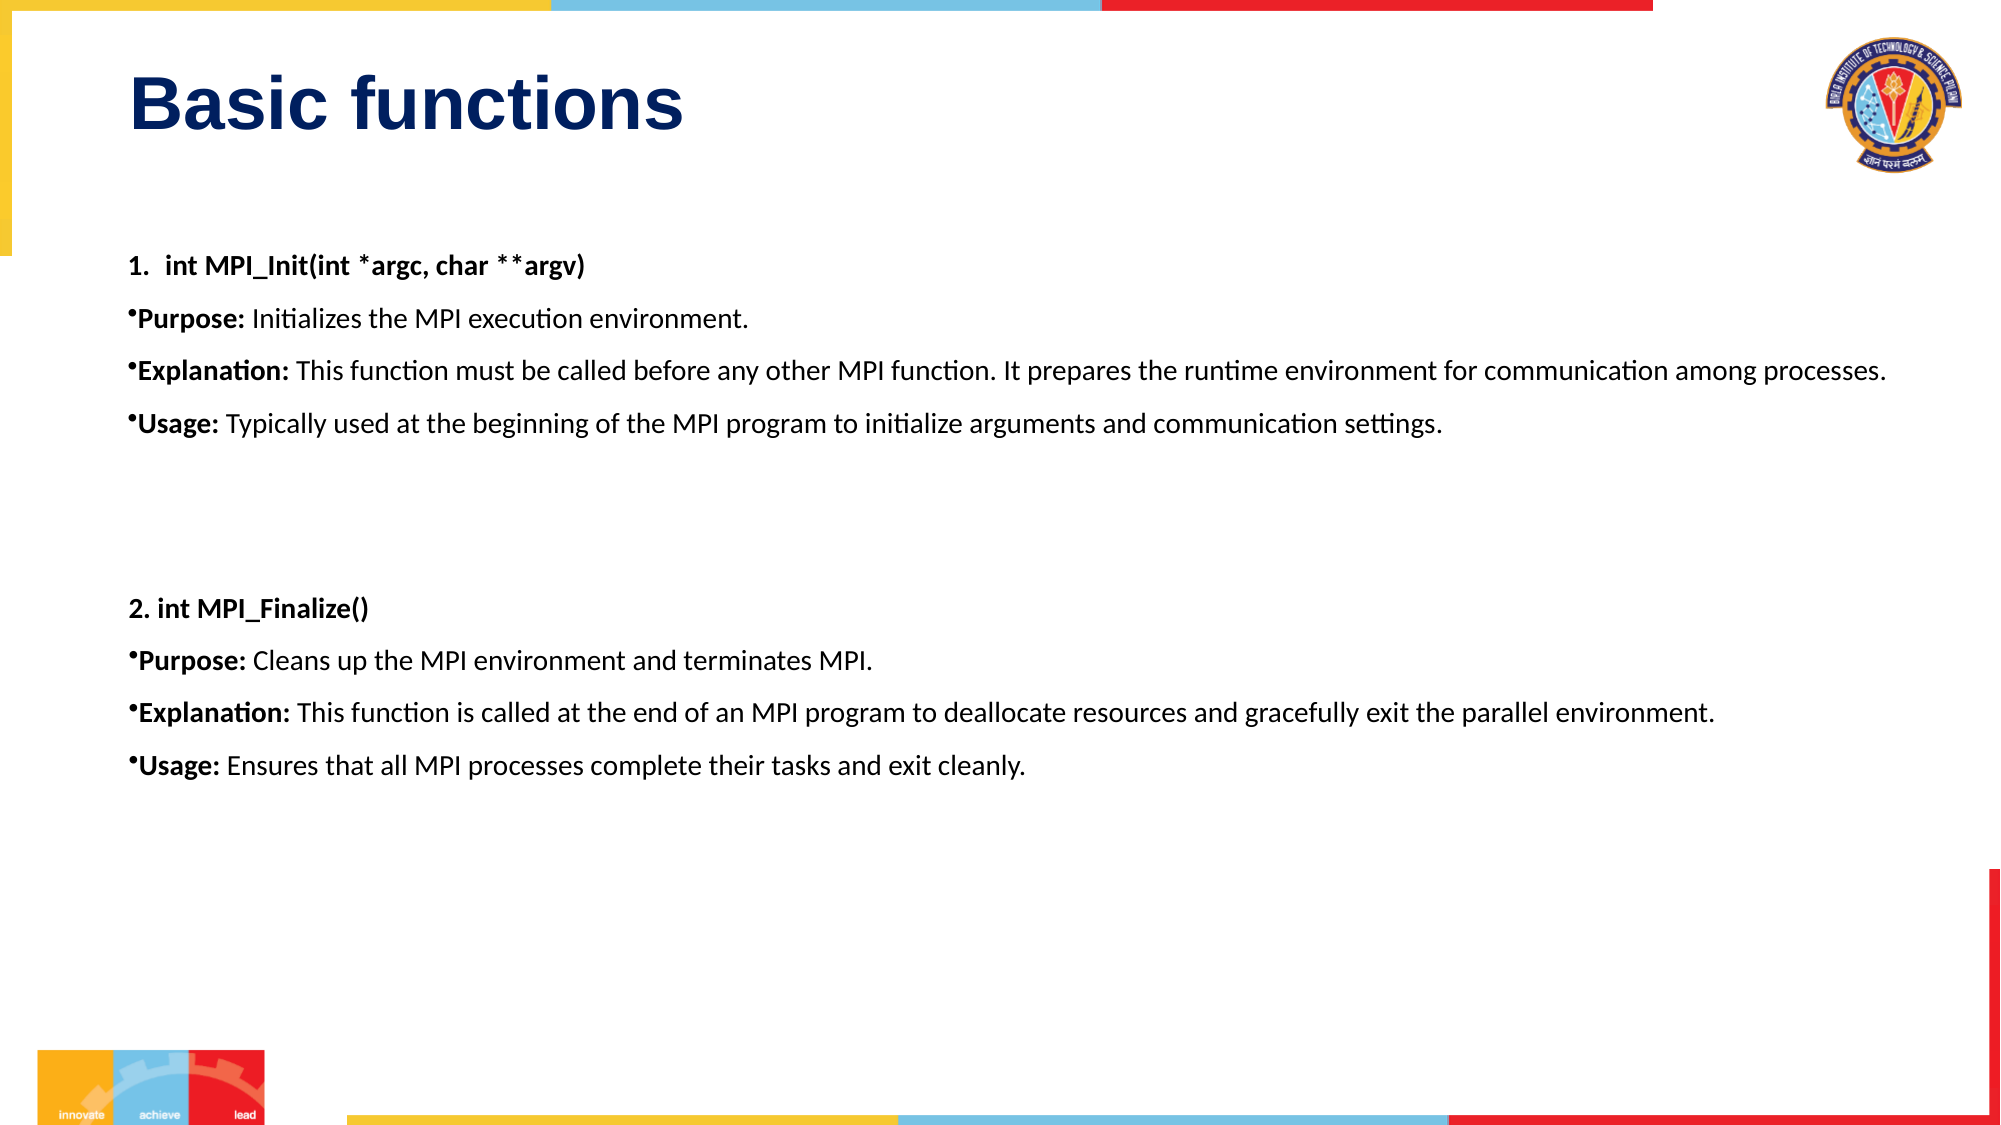

# Basic functions
int MPI_Init(int *argc, char **argv)
Purpose: Initializes the MPI execution environment.
Explanation: This function must be called before any other MPI function. It prepares the runtime environment for communication among processes.
Usage: Typically used at the beginning of the MPI program to initialize arguments and communication settings.

2. int MPI_Finalize()
Purpose: Cleans up the MPI environment and terminates MPI.
Explanation: This function is called at the end of an MPI program to deallocate resources and gracefully exit the parallel environment.
Usage: Ensures that all MPI processes complete their tasks and exit cleanly.